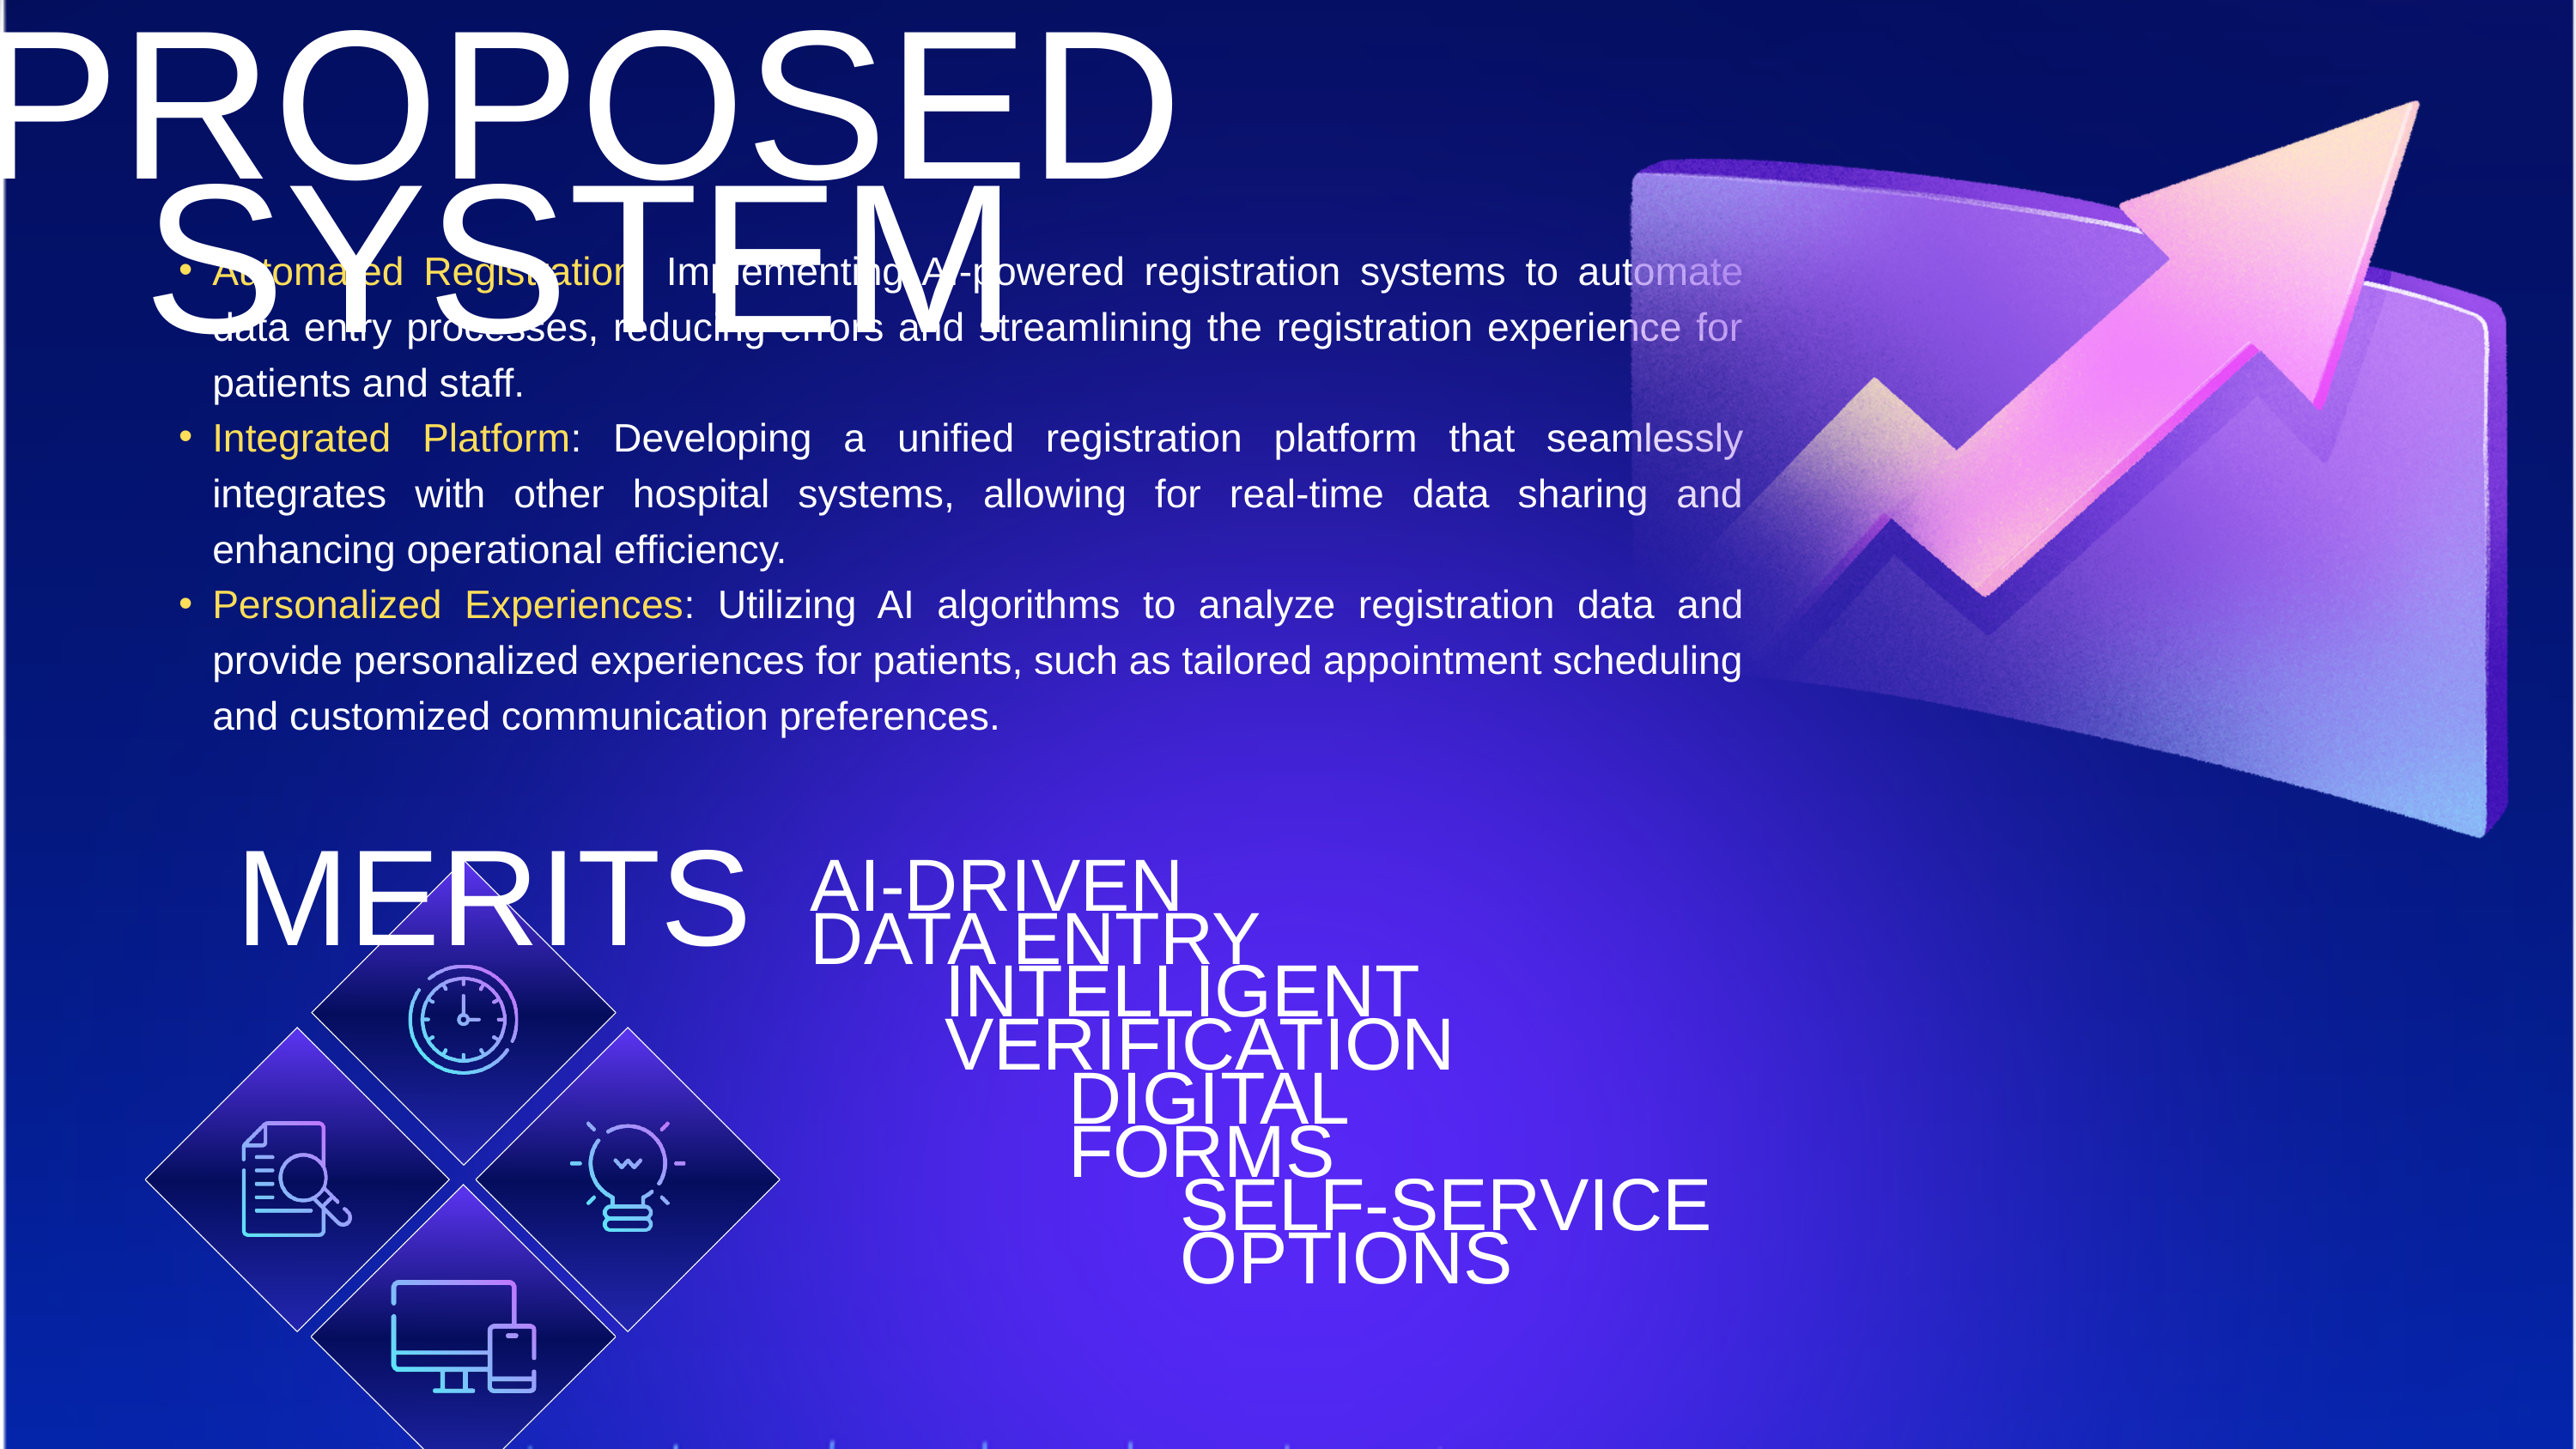

PROPOSED SYSTEM

Automated Registration: Implementing AI-powered registration systems to automate data entry processes, reducing errors and streamlining the registration experience for patients and staff.
Integrated Platform: Developing a unified registration platform that seamlessly integrates with other hospital systems, allowing for real-time data sharing and enhancing operational efficiency.
Personalized Experiences: Utilizing AI algorithms to analyze registration data and provide personalized experiences for patients, such as tailored appointment scheduling and customized communication preferences.
 MERITS

AI-DRIVEN DATA ENTRY

INTELLIGENT VERIFICATION

DIGITAL FORMS

SELF-SERVICE OPTIONS